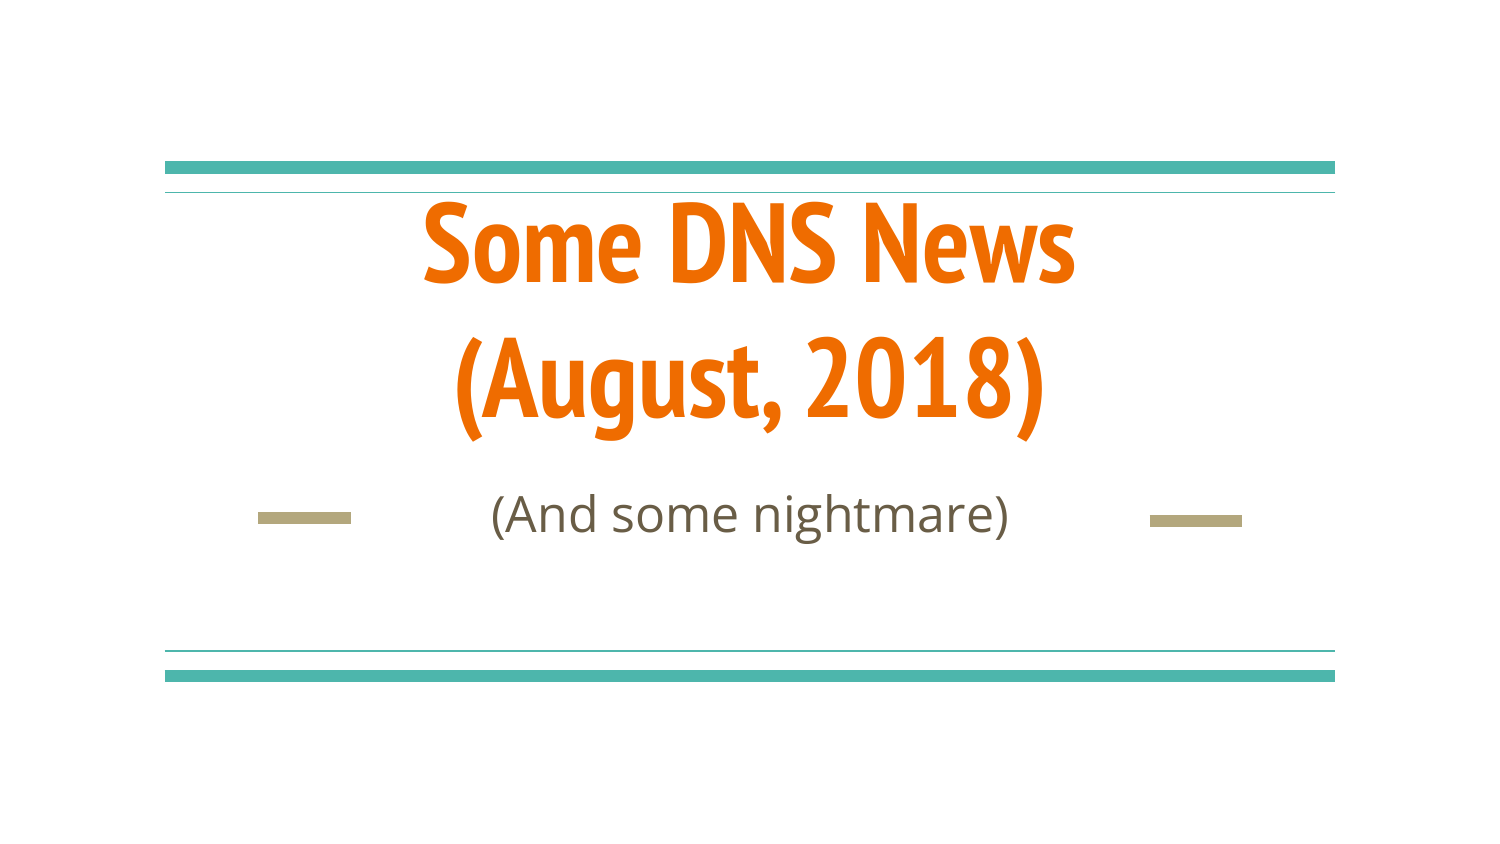

# Some DNS News
(August, 2018)
(And some nightmare)